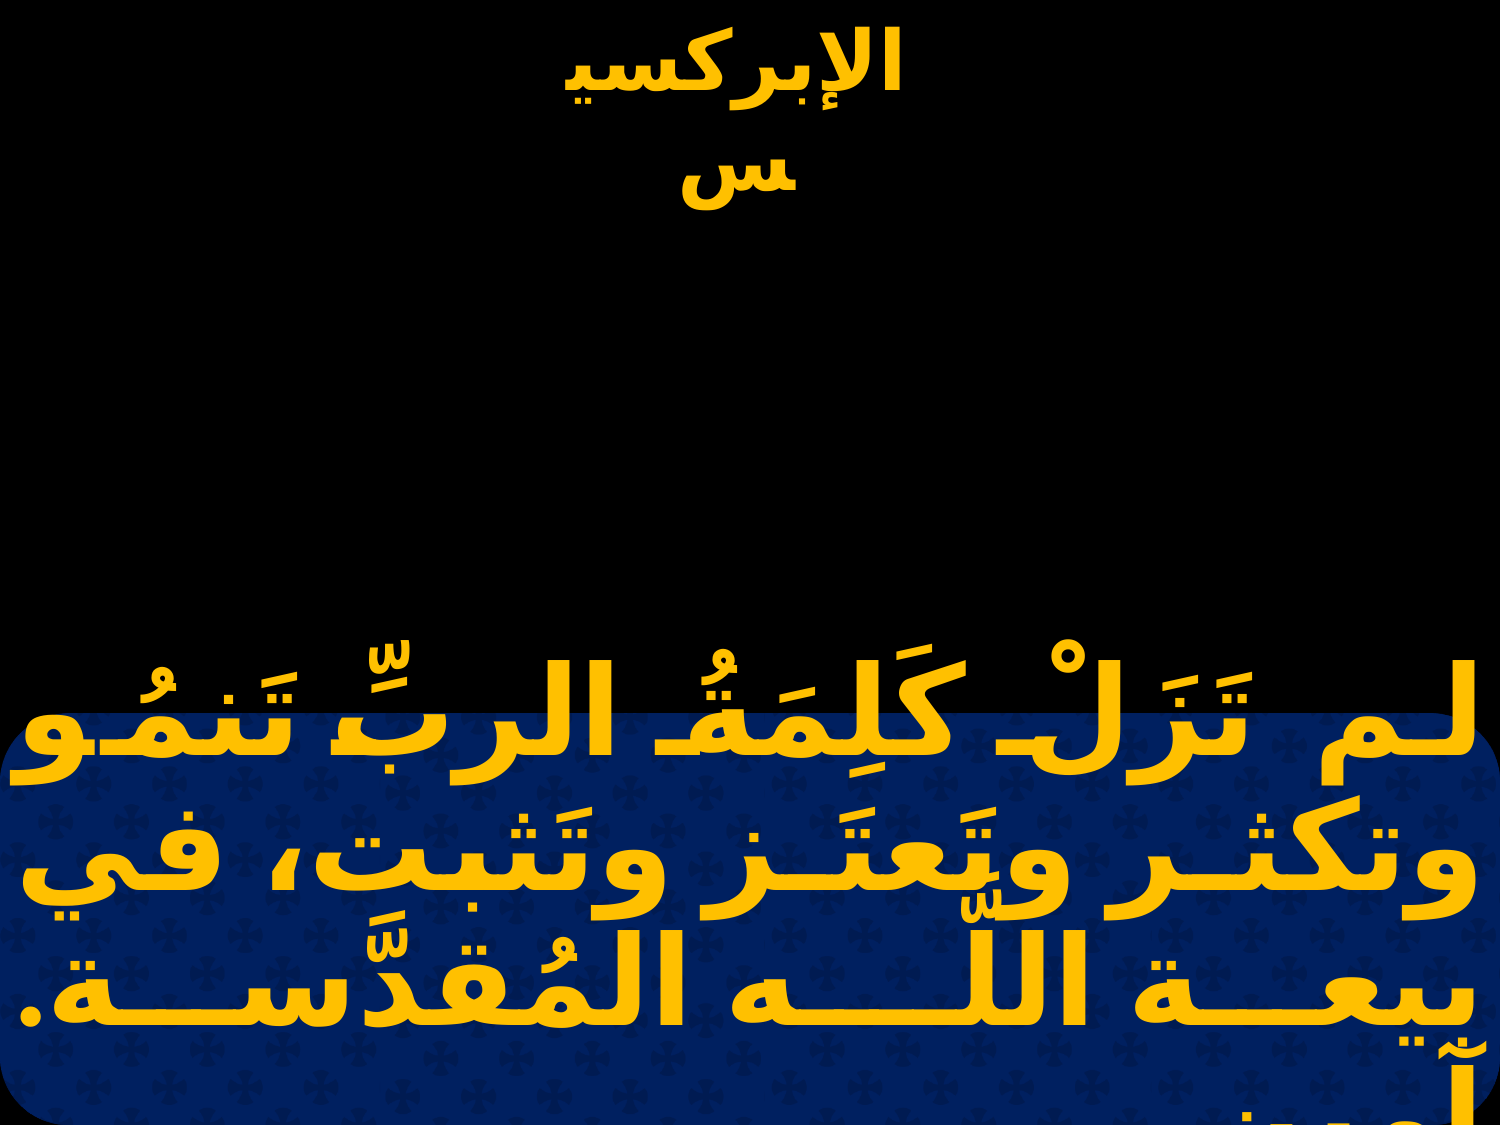

# لم تَزَلْ كَلِمَةُ الربِّ تَنمُو وتكثـر وتَعتَـز وتَثبت، في بيعة اللَّـه المُقدَّسة. آمين.